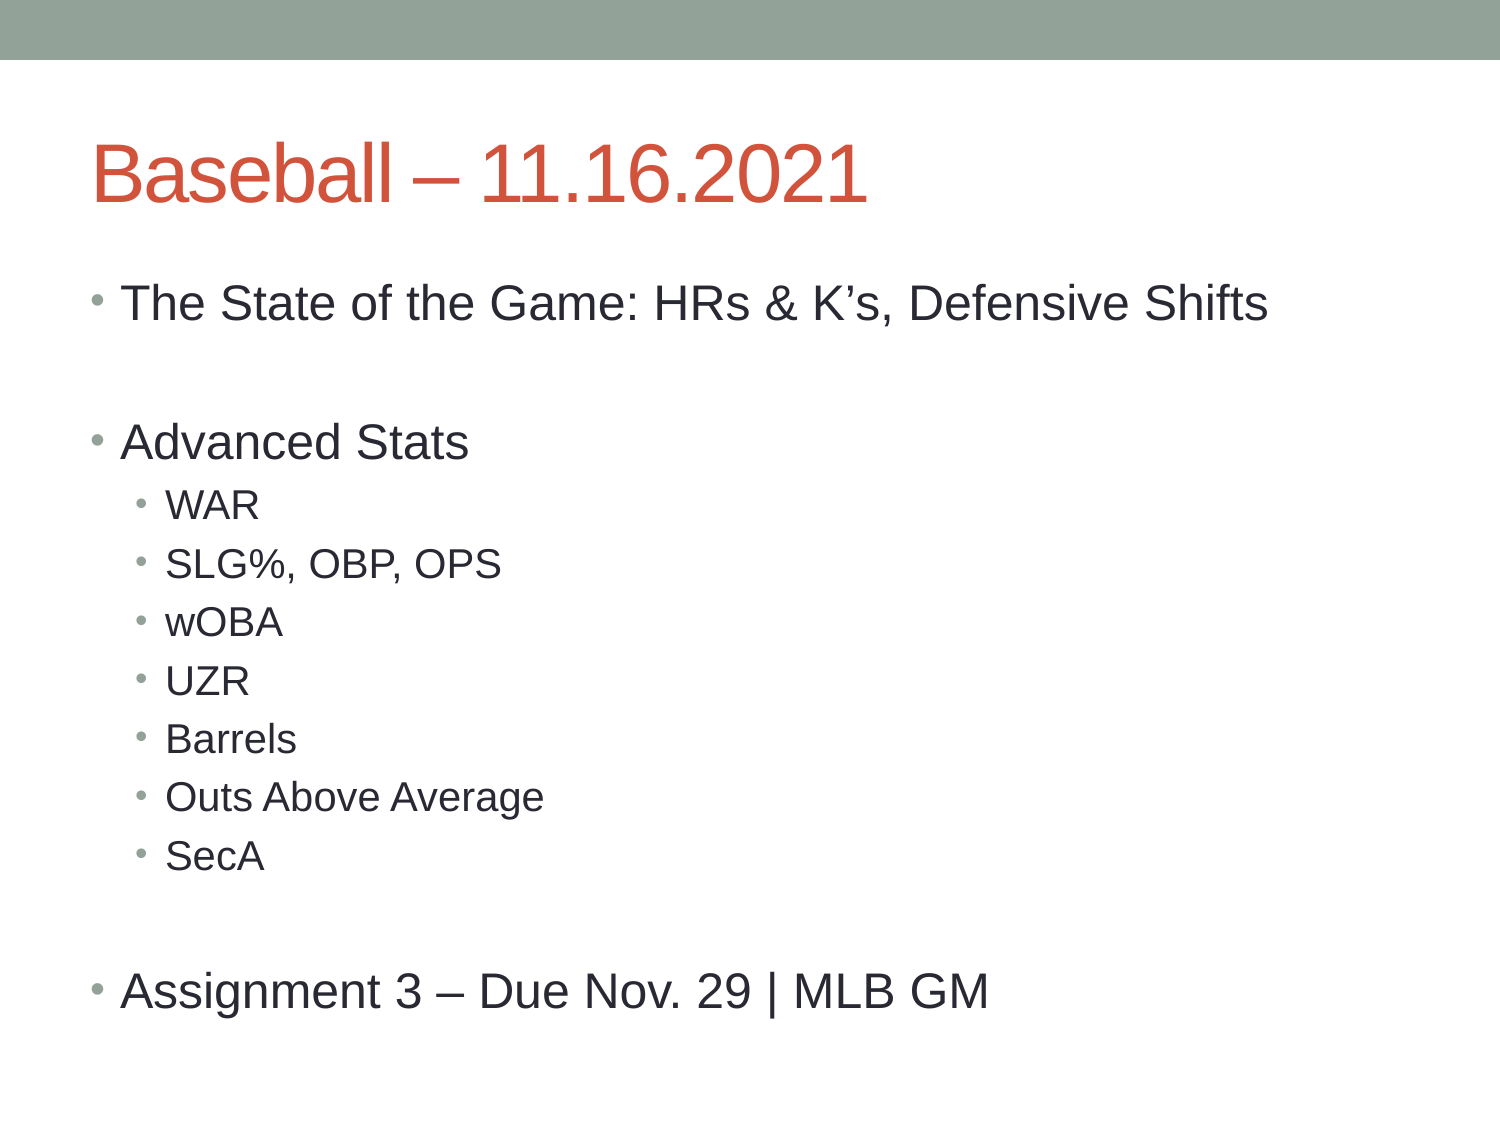

# Baseball – 11.16.2021
The State of the Game: HRs & K’s, Defensive Shifts

Advanced Stats
WAR
SLG%, OBP, OPS
wOBA
UZR
Barrels
Outs Above Average
SecA

Assignment 3 – Due Nov. 29 | MLB GM